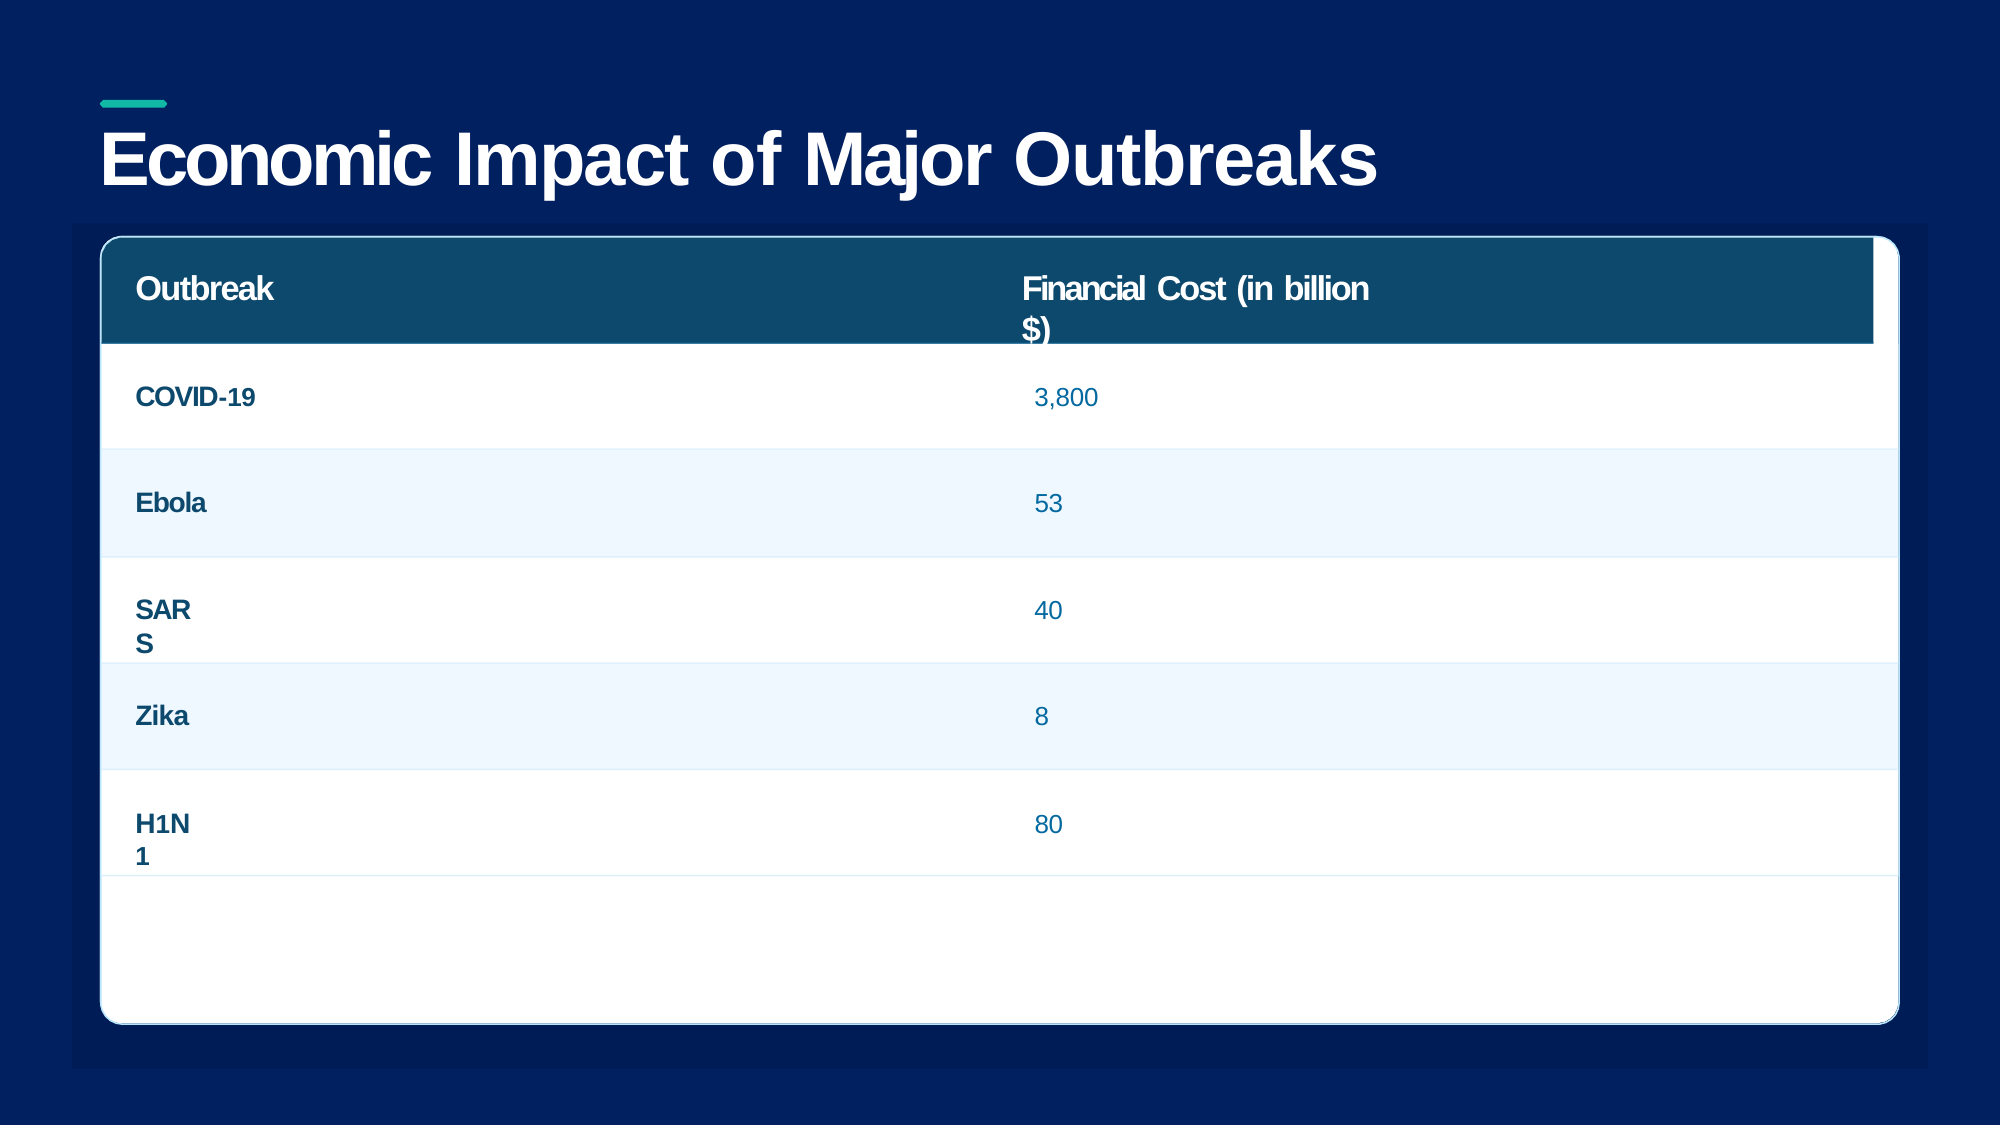

# Economic Impact of Major Outbreaks

Outbreak
Financial Cost (in billion $)
COVID-19
3,800
Ebola
53
SARS
40
Zika
8
H1N1
80